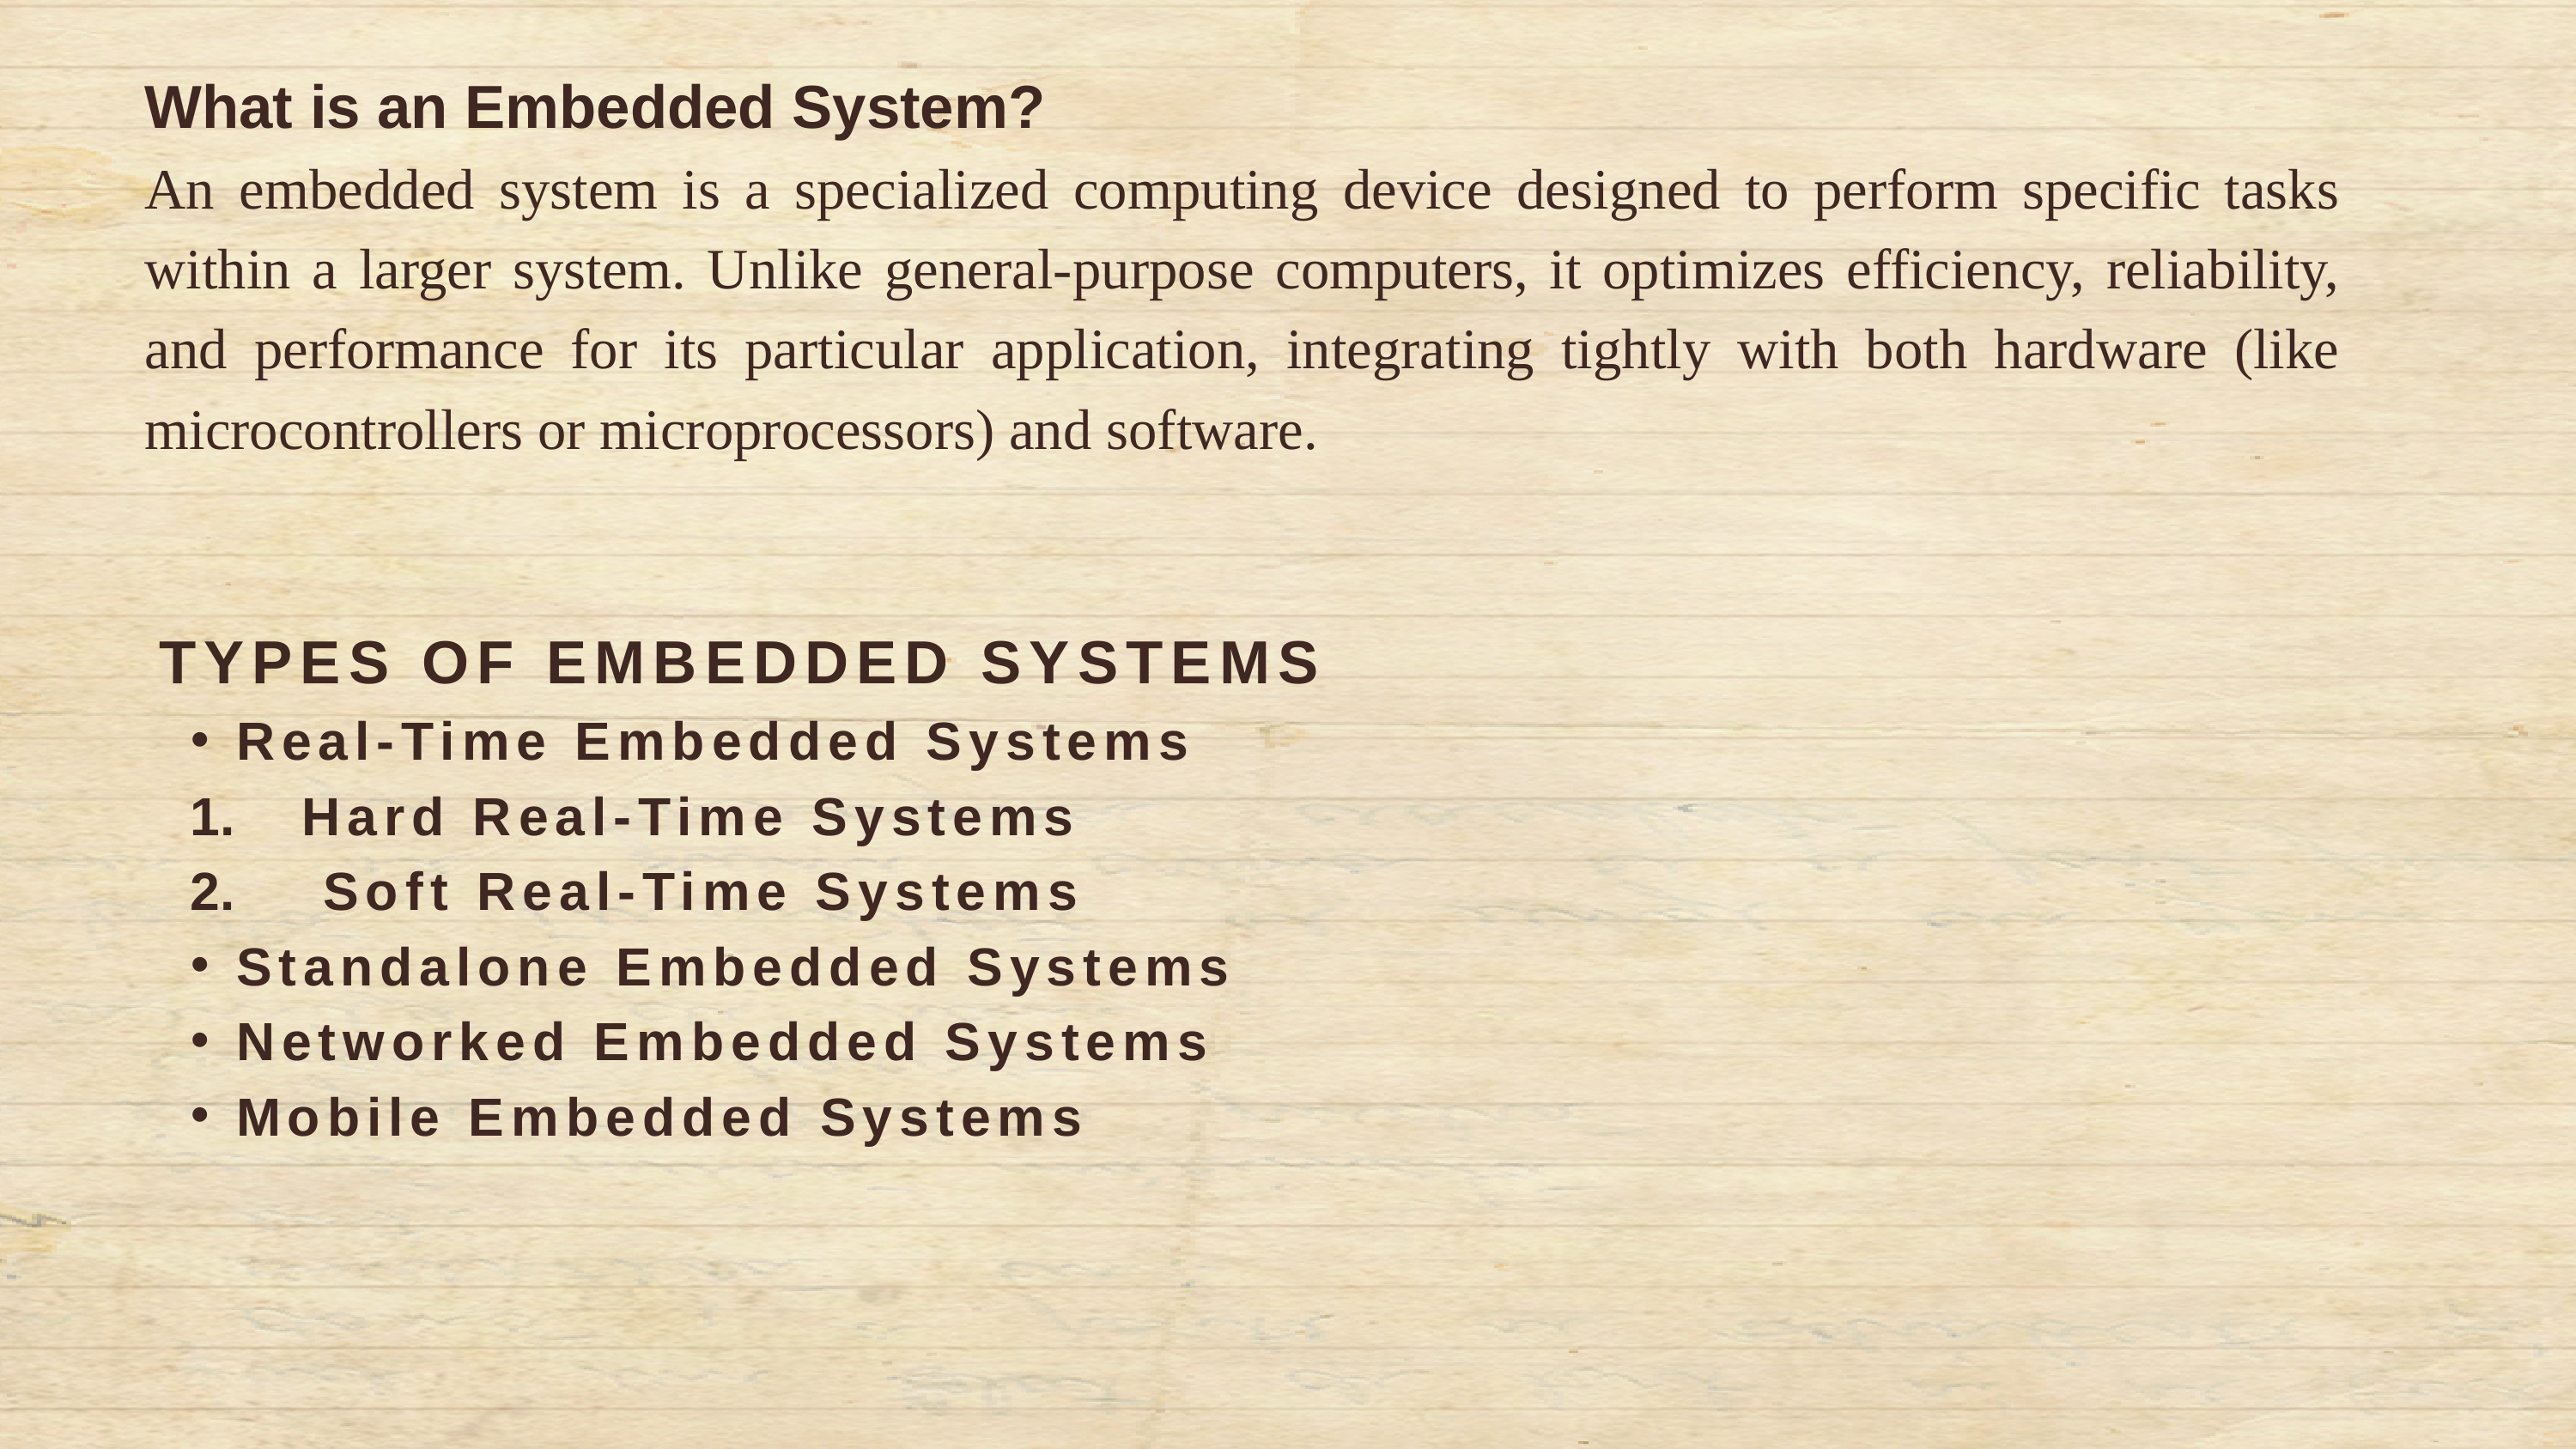

What is an Embedded System?
An embedded system is a specialized computing device designed to perform specific tasks within a larger system. Unlike general-purpose computers, it optimizes efficiency, reliability, and performance for its particular application, integrating tightly with both hardware (like microcontrollers or microprocessors) and software.
TYPES OF EMBEDDED SYSTEMS
Real-Time Embedded Systems
   Hard Real-Time Systems
    Soft Real-Time Systems
Standalone Embedded Systems
Networked Embedded Systems
Mobile Embedded Systems